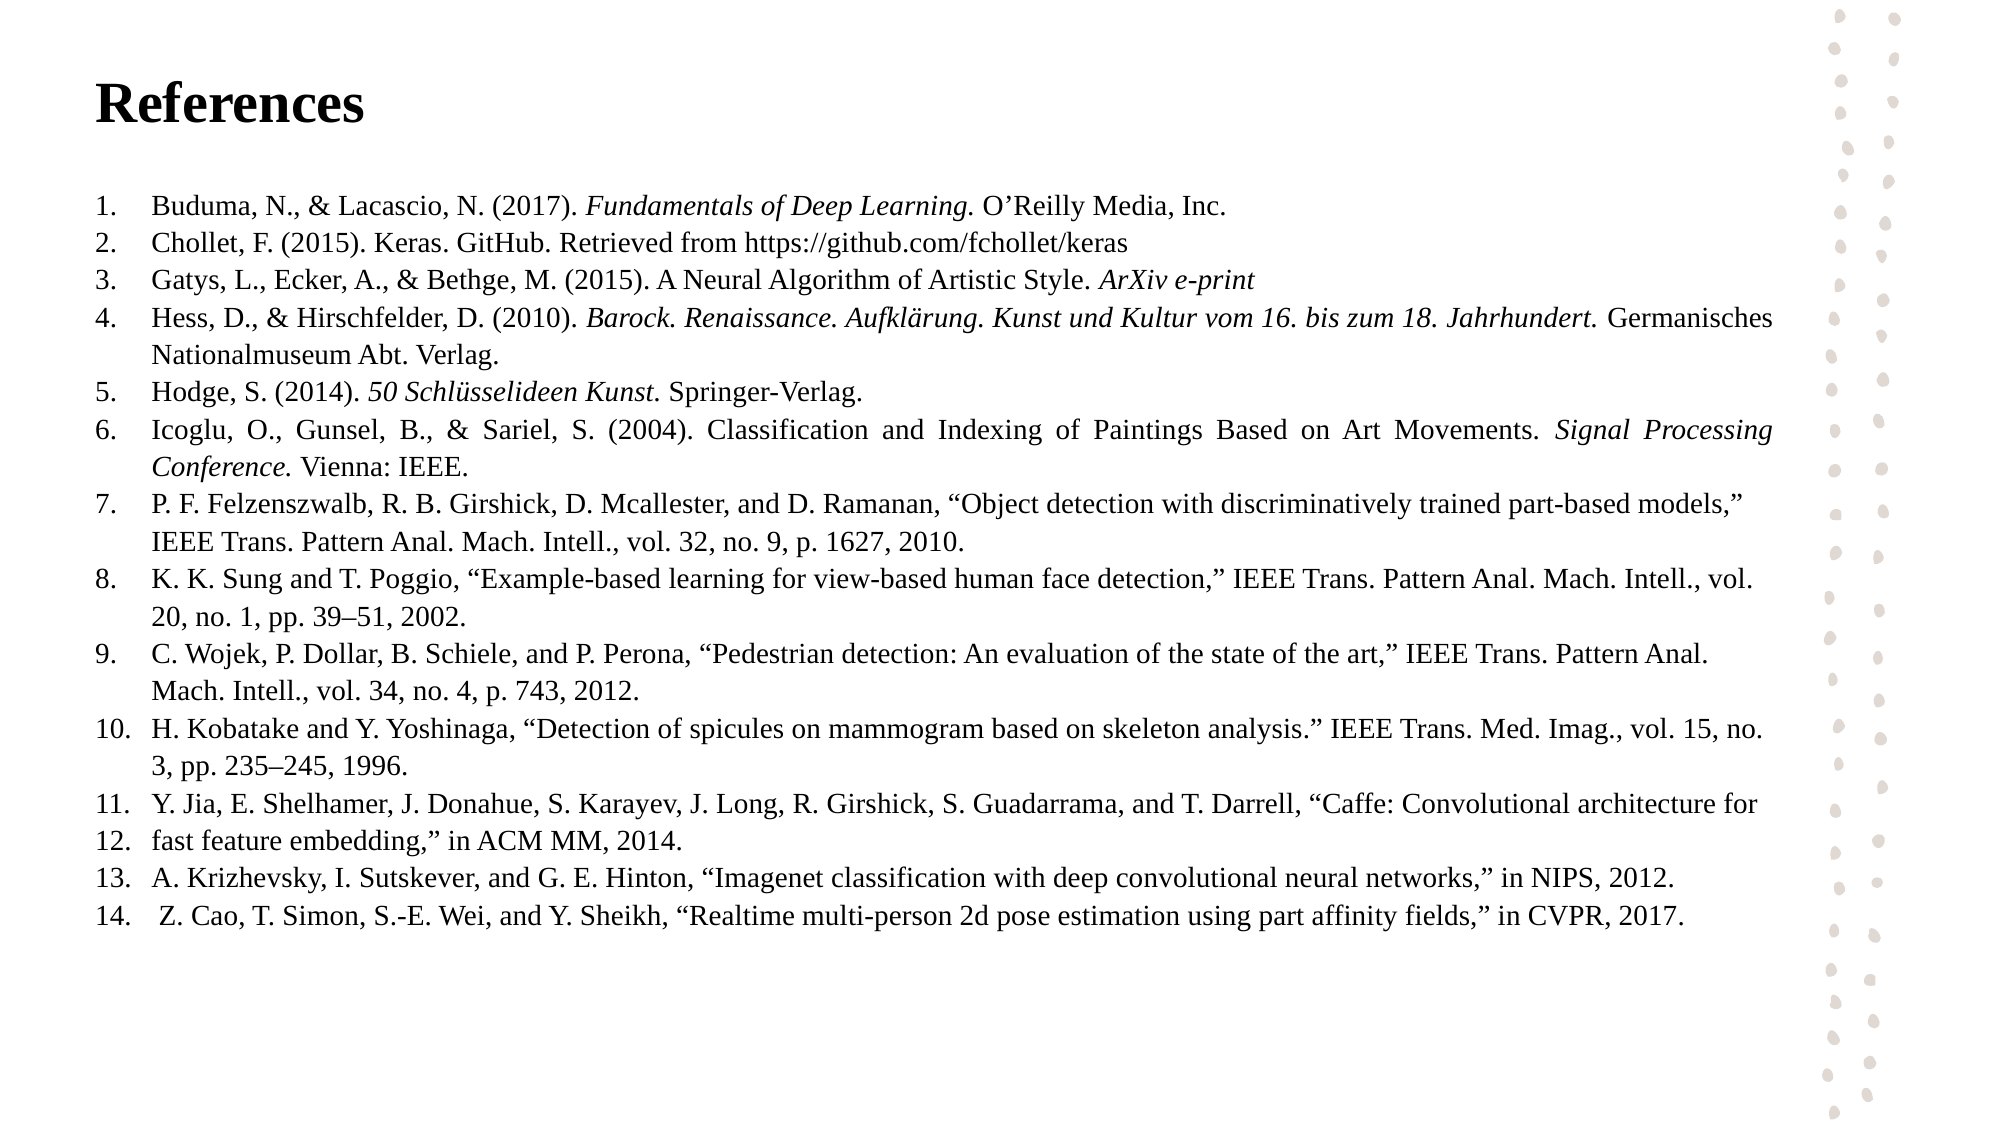

References
Buduma, N., & Lacascio, N. (2017). Fundamentals of Deep Learning. O’Reilly Media, Inc.
Chollet, F. (2015). Keras. GitHub. Retrieved from https://github.com/fchollet/keras
Gatys, L., Ecker, A., & Bethge, M. (2015). A Neural Algorithm of Artistic Style. ArXiv e-print
Hess, D., & Hirschfelder, D. (2010). Barock. Renaissance. Aufklärung. Kunst und Kultur vom 16. bis zum 18. Jahrhundert. Germanisches Nationalmuseum Abt. Verlag.
Hodge, S. (2014). 50 Schlüsselideen Kunst. Springer-Verlag.
Icoglu, O., Gunsel, B., & Sariel, S. (2004). Classification and Indexing of Paintings Based on Art Movements. Signal Processing Conference. Vienna: IEEE.
P. F. Felzenszwalb, R. B. Girshick, D. Mcallester, and D. Ramanan, “Object detection with discriminatively trained part-based models,” IEEE Trans. Pattern Anal. Mach. Intell., vol. 32, no. 9, p. 1627, 2010.
K. K. Sung and T. Poggio, “Example-based learning for view-based human face detection,” IEEE Trans. Pattern Anal. Mach. Intell., vol. 20, no. 1, pp. 39–51, 2002.
C. Wojek, P. Dollar, B. Schiele, and P. Perona, “Pedestrian detection: An evaluation of the state of the art,” IEEE Trans. Pattern Anal. Mach. Intell., vol. 34, no. 4, p. 743, 2012.
H. Kobatake and Y. Yoshinaga, “Detection of spicules on mammogram based on skeleton analysis.” IEEE Trans. Med. Imag., vol. 15, no. 3, pp. 235–245, 1996.
Y. Jia, E. Shelhamer, J. Donahue, S. Karayev, J. Long, R. Girshick, S. Guadarrama, and T. Darrell, “Caffe: Convolutional architecture for
fast feature embedding,” in ACM MM, 2014.
A. Krizhevsky, I. Sutskever, and G. E. Hinton, “Imagenet classification with deep convolutional neural networks,” in NIPS, 2012.
 Z. Cao, T. Simon, S.-E. Wei, and Y. Sheikh, “Realtime multi-person 2d pose estimation using part affinity fields,” in CVPR, 2017.